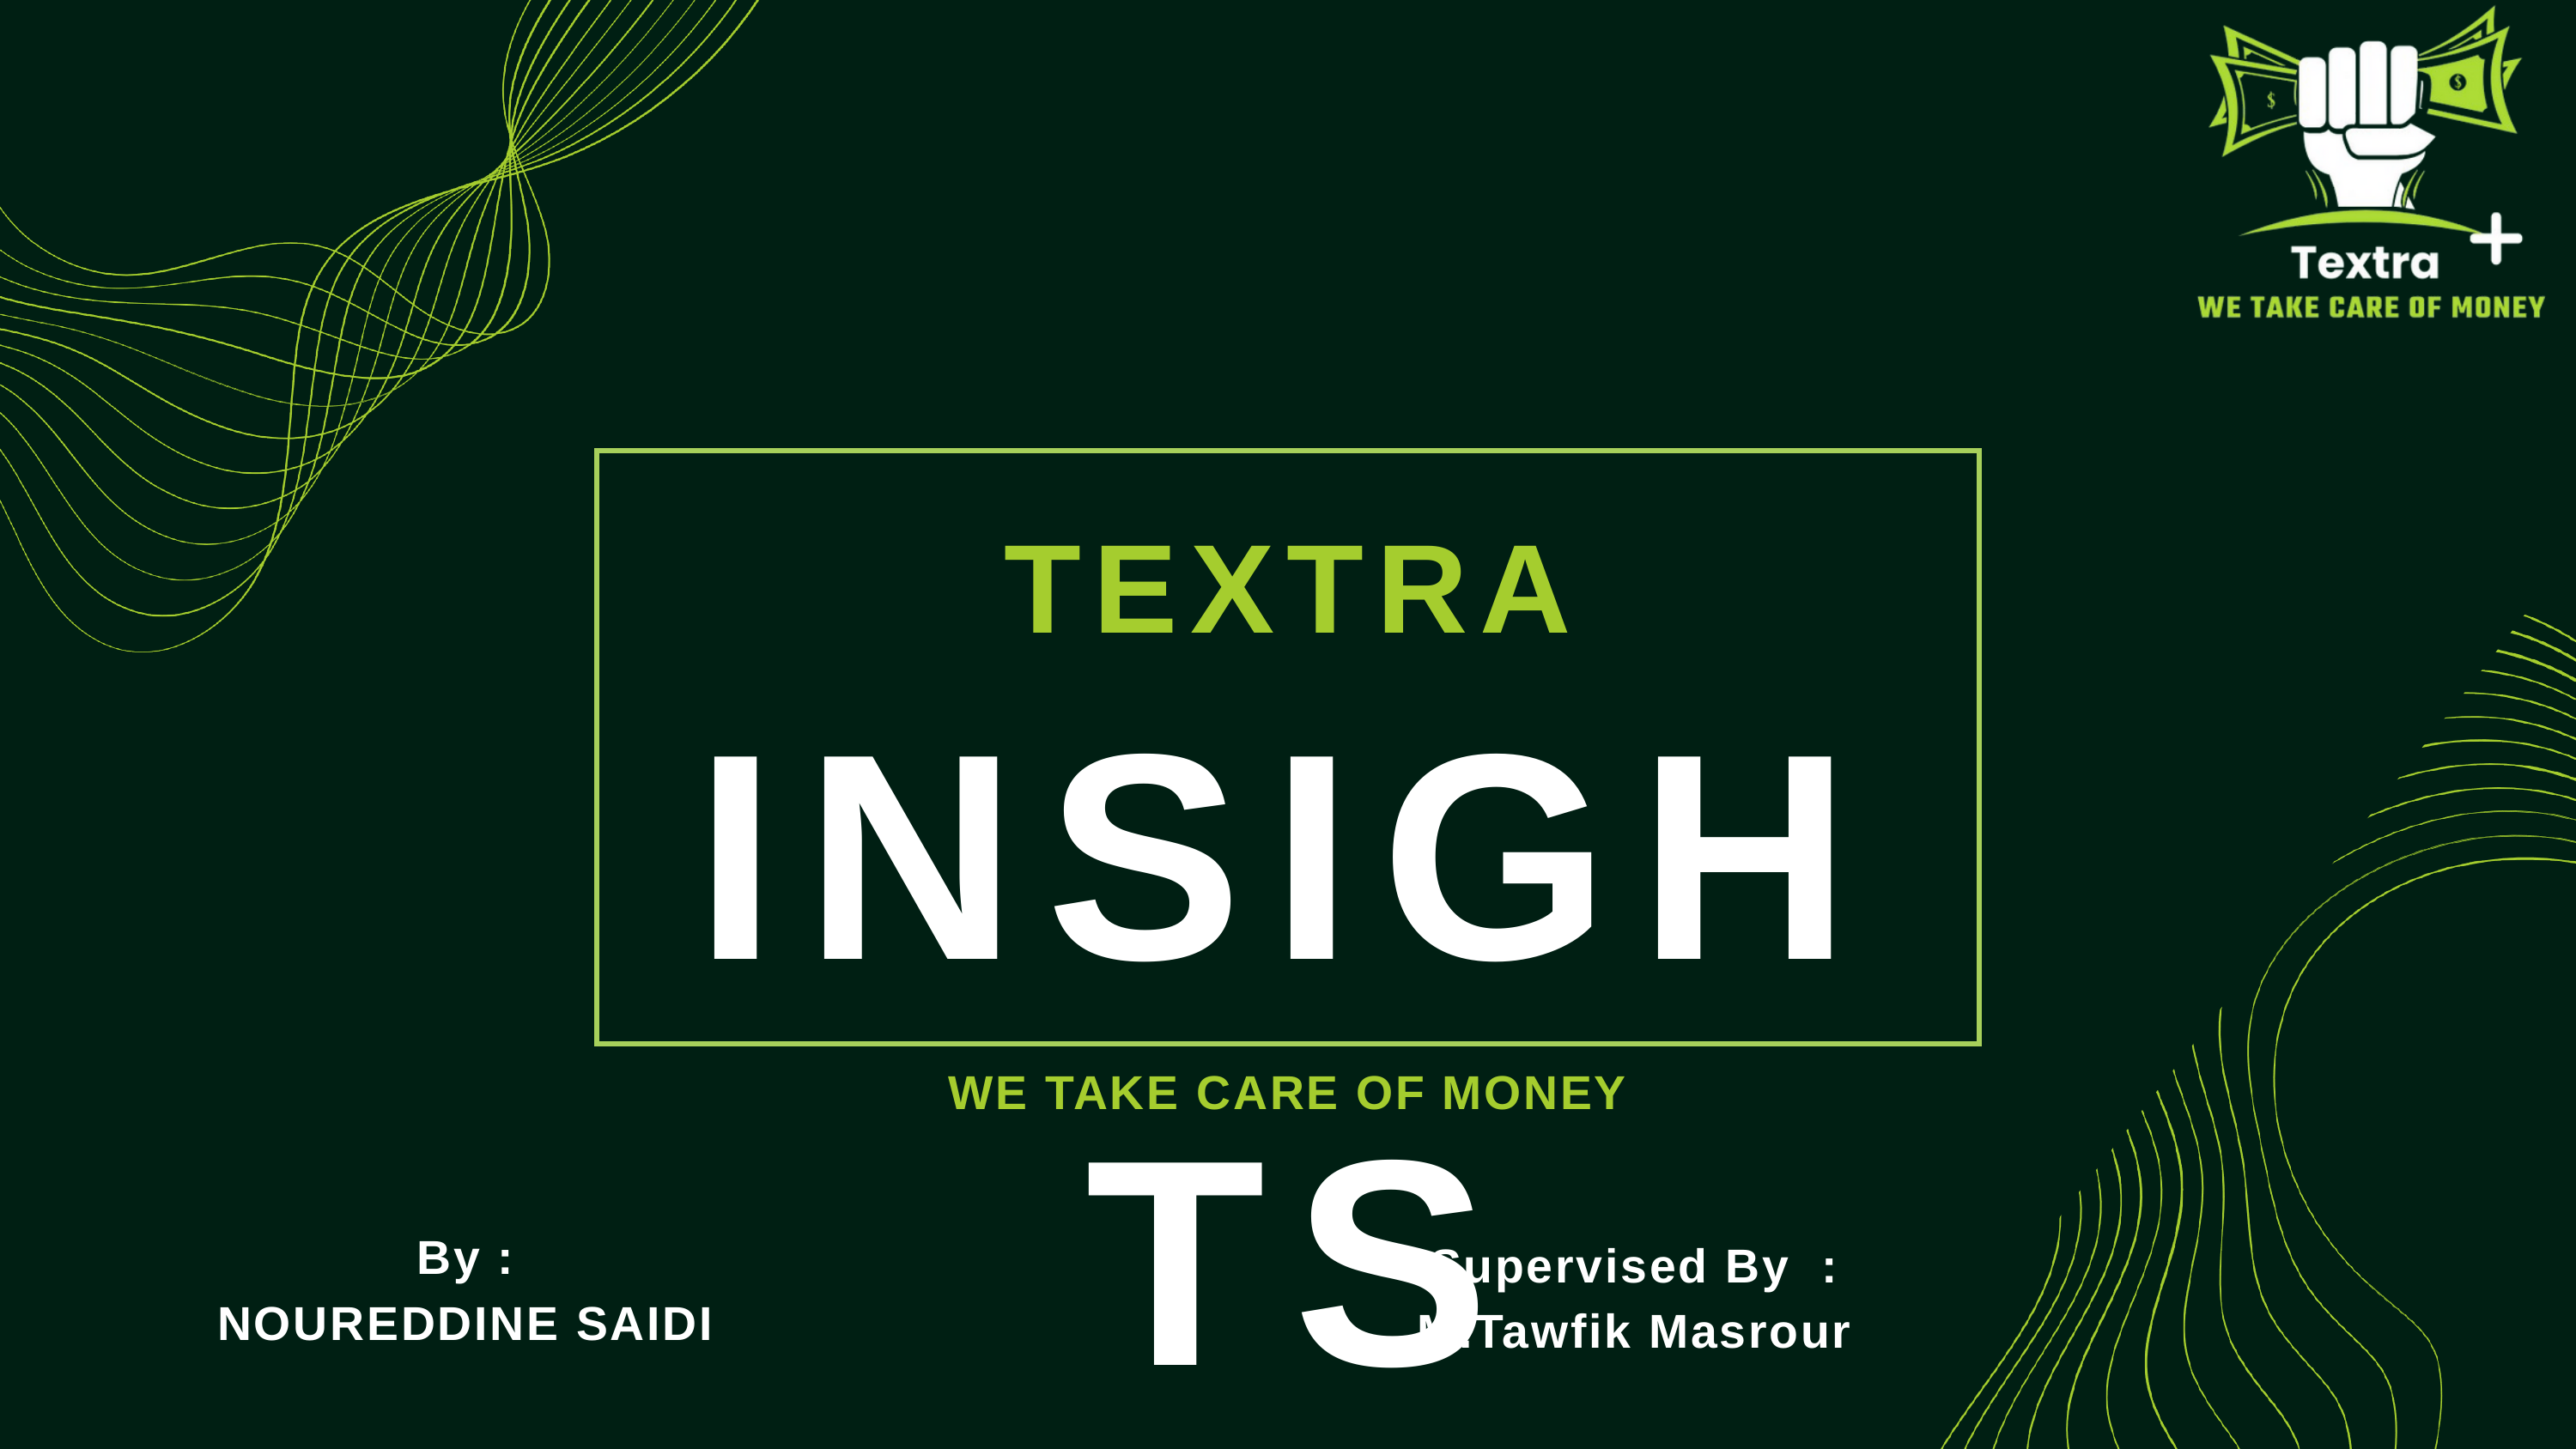

TEXTRA

INSIGHTS

WE TAKE CARE OF MONEY
By :
NOUREDDINE SAIDI
Supervised By  :
M.Tawfik Masrour